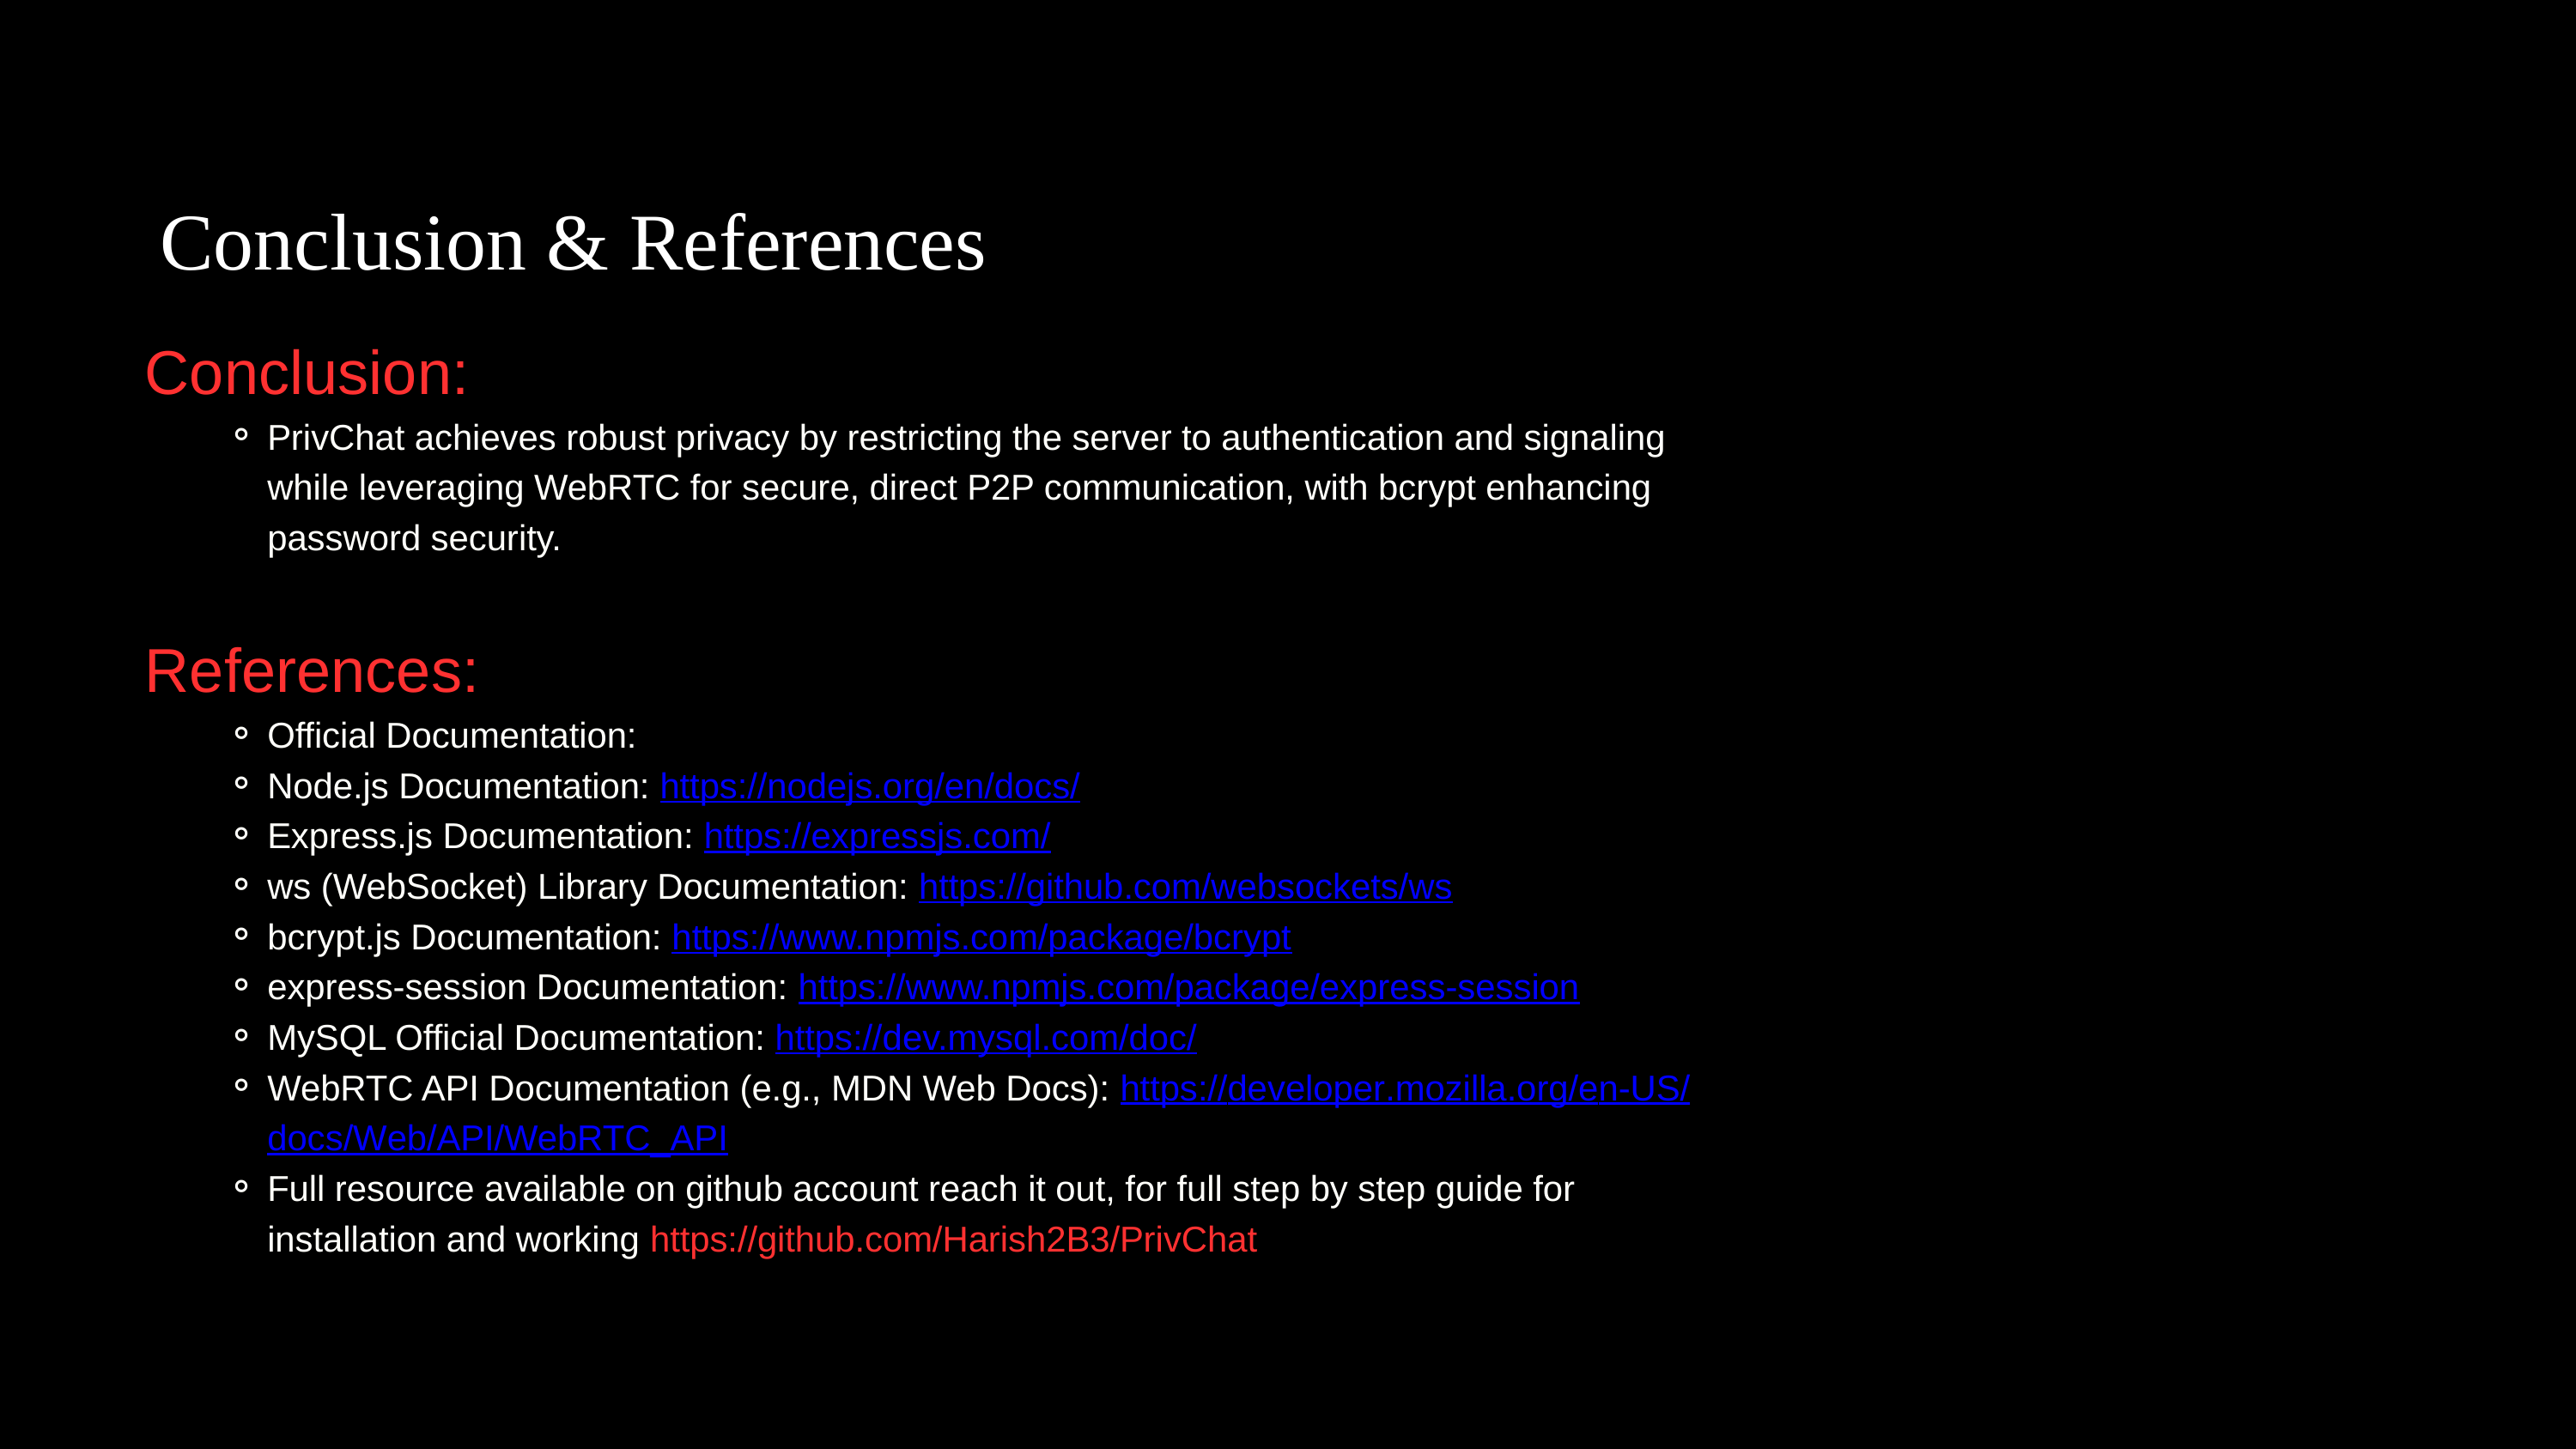

Conclusion & References
Conclusion:
PrivChat achieves robust privacy by restricting the server to authentication and signaling while leveraging WebRTC for secure, direct P2P communication, with bcrypt enhancing password security.

References:
Official Documentation:
Node.js Documentation: https://nodejs.org/en/docs/
Express.js Documentation: https://expressjs.com/
ws (WebSocket) Library Documentation: https://github.com/websockets/ws
bcrypt.js Documentation: https://www.npmjs.com/package/bcrypt
express-session Documentation: https://www.npmjs.com/package/express-session
MySQL Official Documentation: https://dev.mysql.com/doc/
WebRTC API Documentation (e.g., MDN Web Docs): https://developer.mozilla.org/en-US/docs/Web/API/WebRTC_API
Full resource available on github account reach it out, for full step by step guide for installation and working https://github.com/Harish2B3/PrivChat